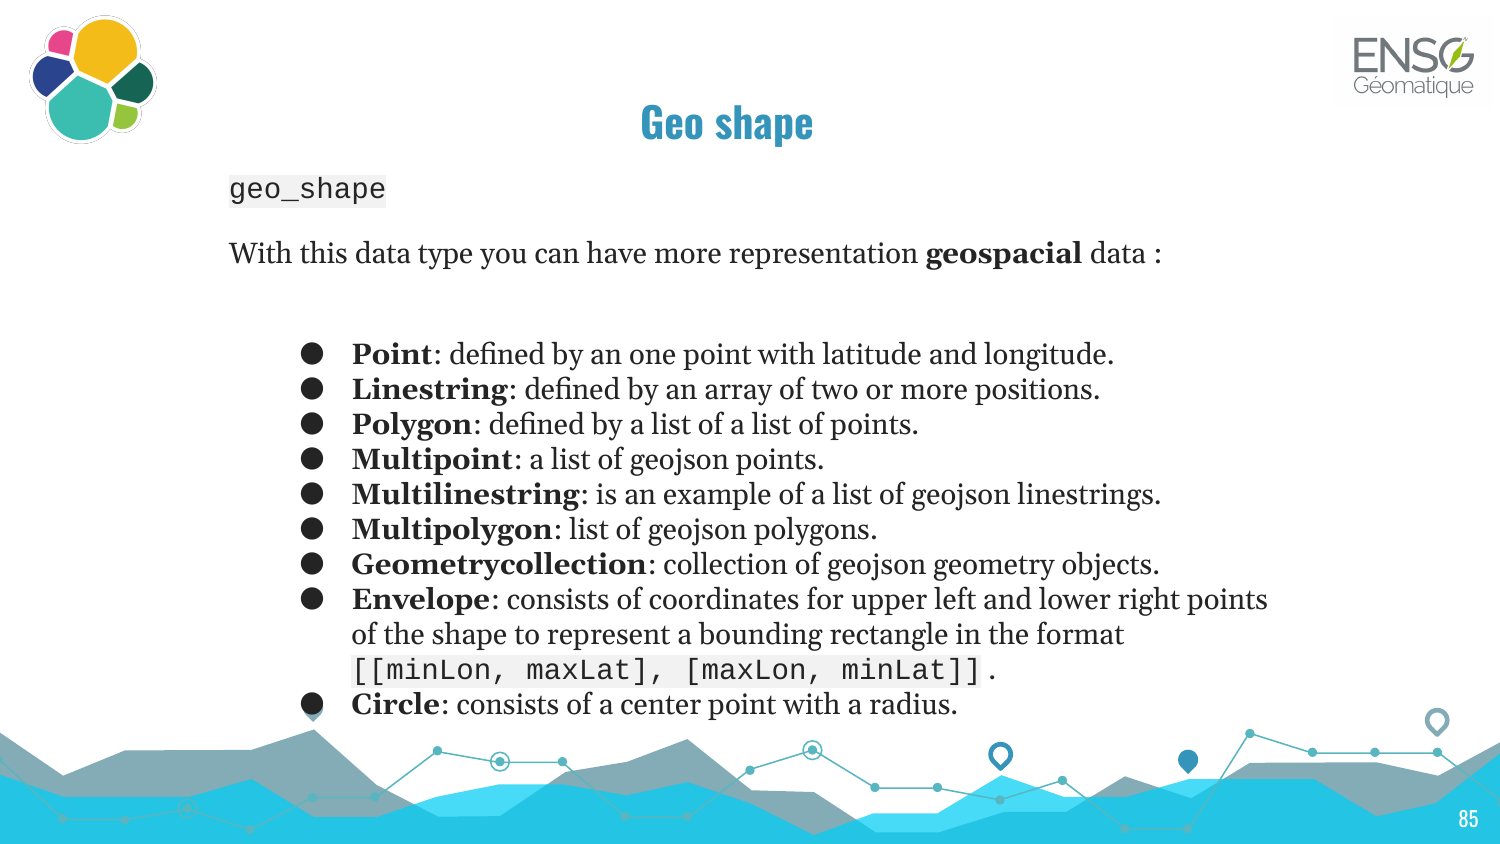

# Geo shape
geo_shape
With this data type you can have more representation geospacial data :
Point: defined by an one point with latitude and longitude.
Linestring: defined by an array of two or more positions.
Polygon: defined by a list of a list of points.
Multipoint: a list of geojson points.
Multilinestring: is an example of a list of geojson linestrings.
Multipolygon: list of geojson polygons.
Geometrycollection: collection of geojson geometry objects.
Envelope: consists of coordinates for upper left and lower right points of the shape to represent a bounding rectangle in the format [[minLon, maxLat], [maxLon, minLat]] .
Circle: consists of a center point with a radius.

85